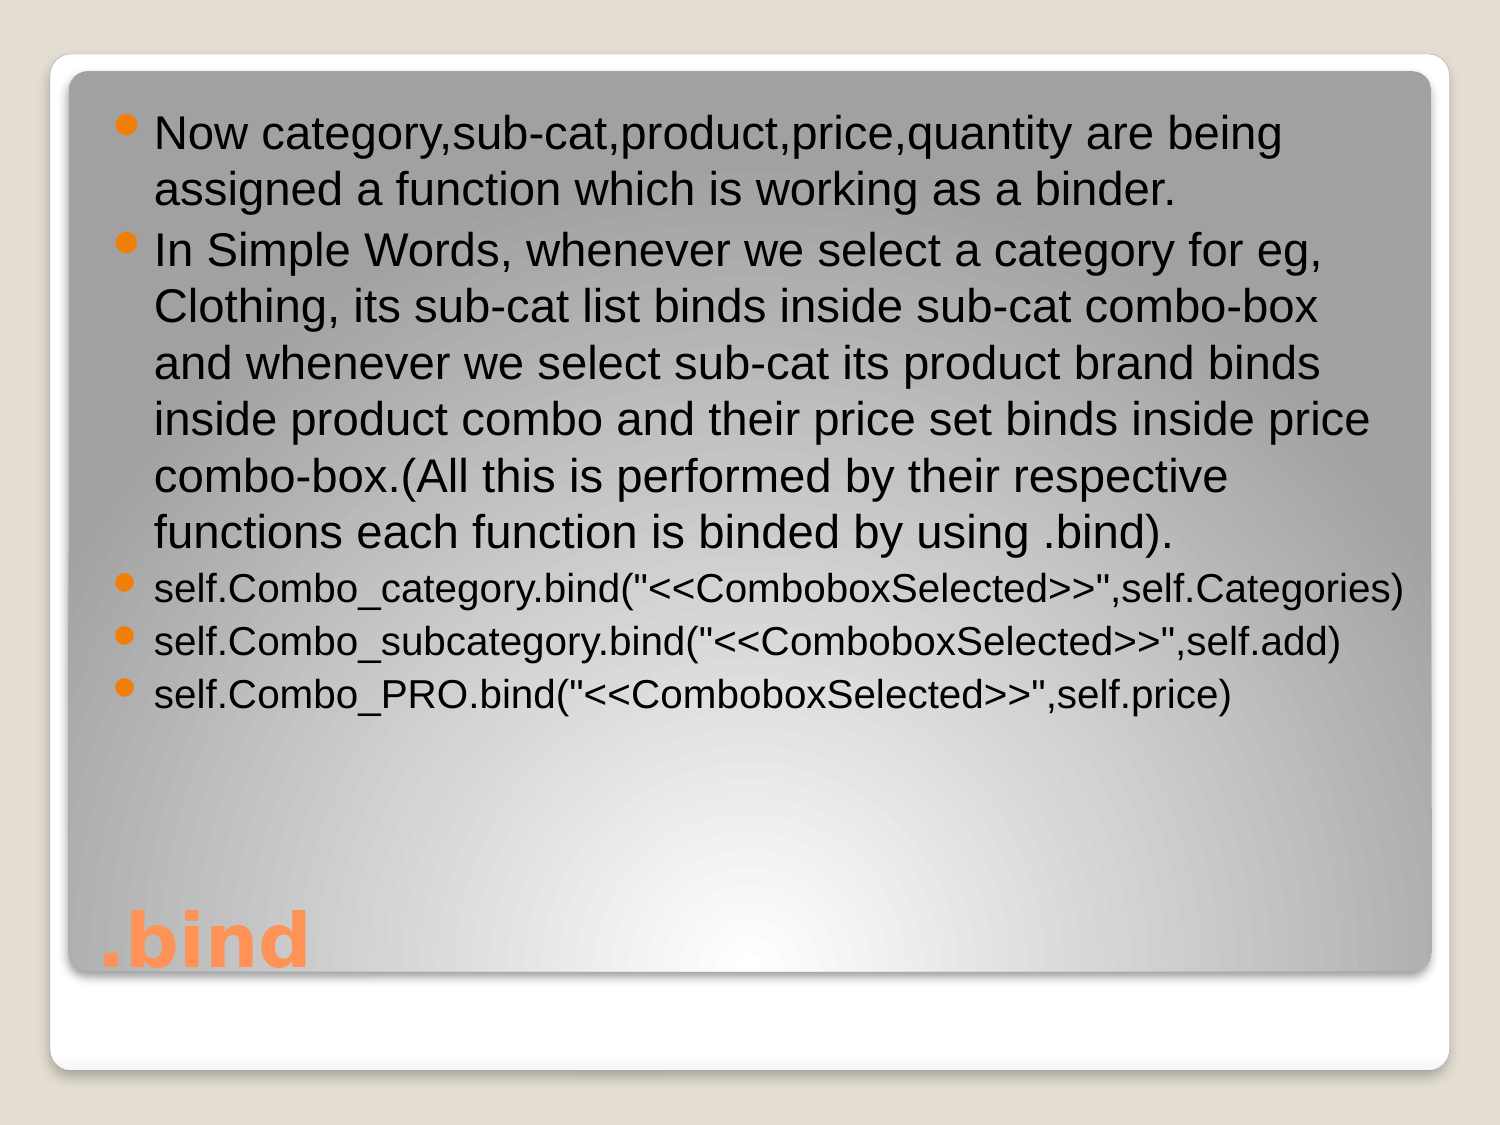

Now category,sub-cat,product,price,quantity are being assigned a function which is working as a binder.
In Simple Words, whenever we select a category for eg, Clothing, its sub-cat list binds inside sub-cat combo-box and whenever we select sub-cat its product brand binds inside product combo and their price set binds inside price combo-box.(All this is performed by their respective functions each function is binded by using .bind).
self.Combo_category.bind("<<ComboboxSelected>>",self.Categories)
self.Combo_subcategory.bind("<<ComboboxSelected>>",self.add)
self.Combo_PRO.bind("<<ComboboxSelected>>",self.price)

# .bind